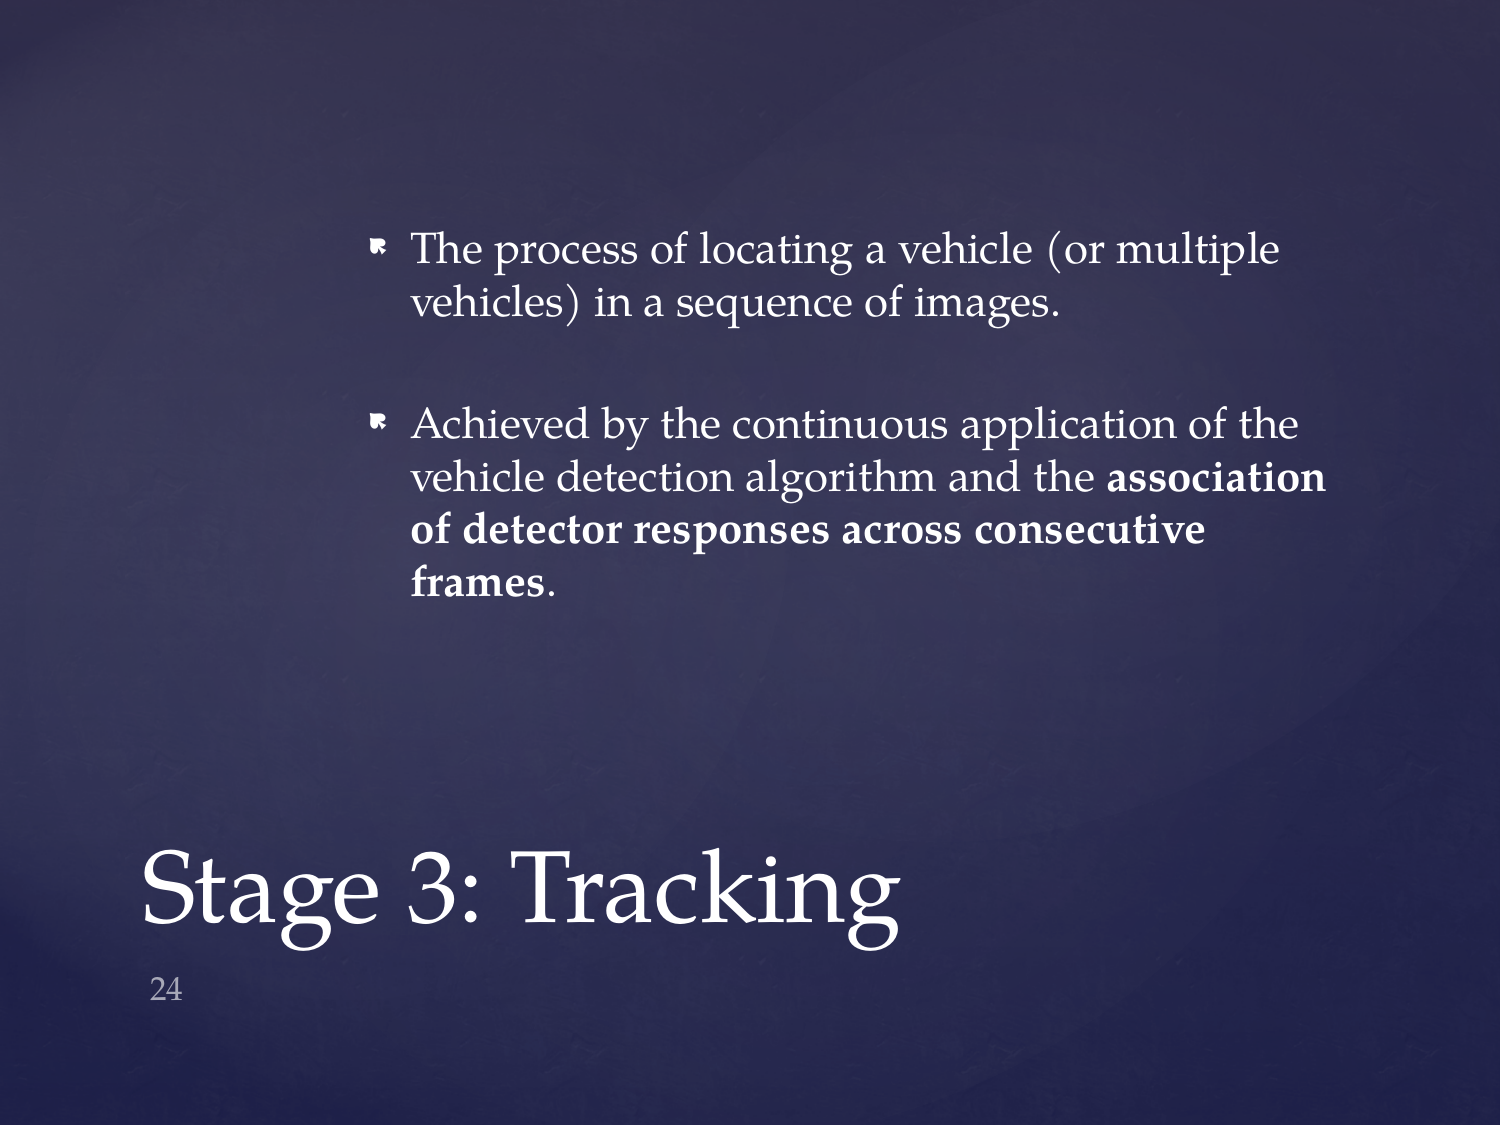

The process of locating a vehicle (or multiple vehicles) in a sequence of images.

Achieved by the continuous application of the vehicle detection algorithm and the association of detector responses across consecutive frames.
# Stage 3: Tracking
24